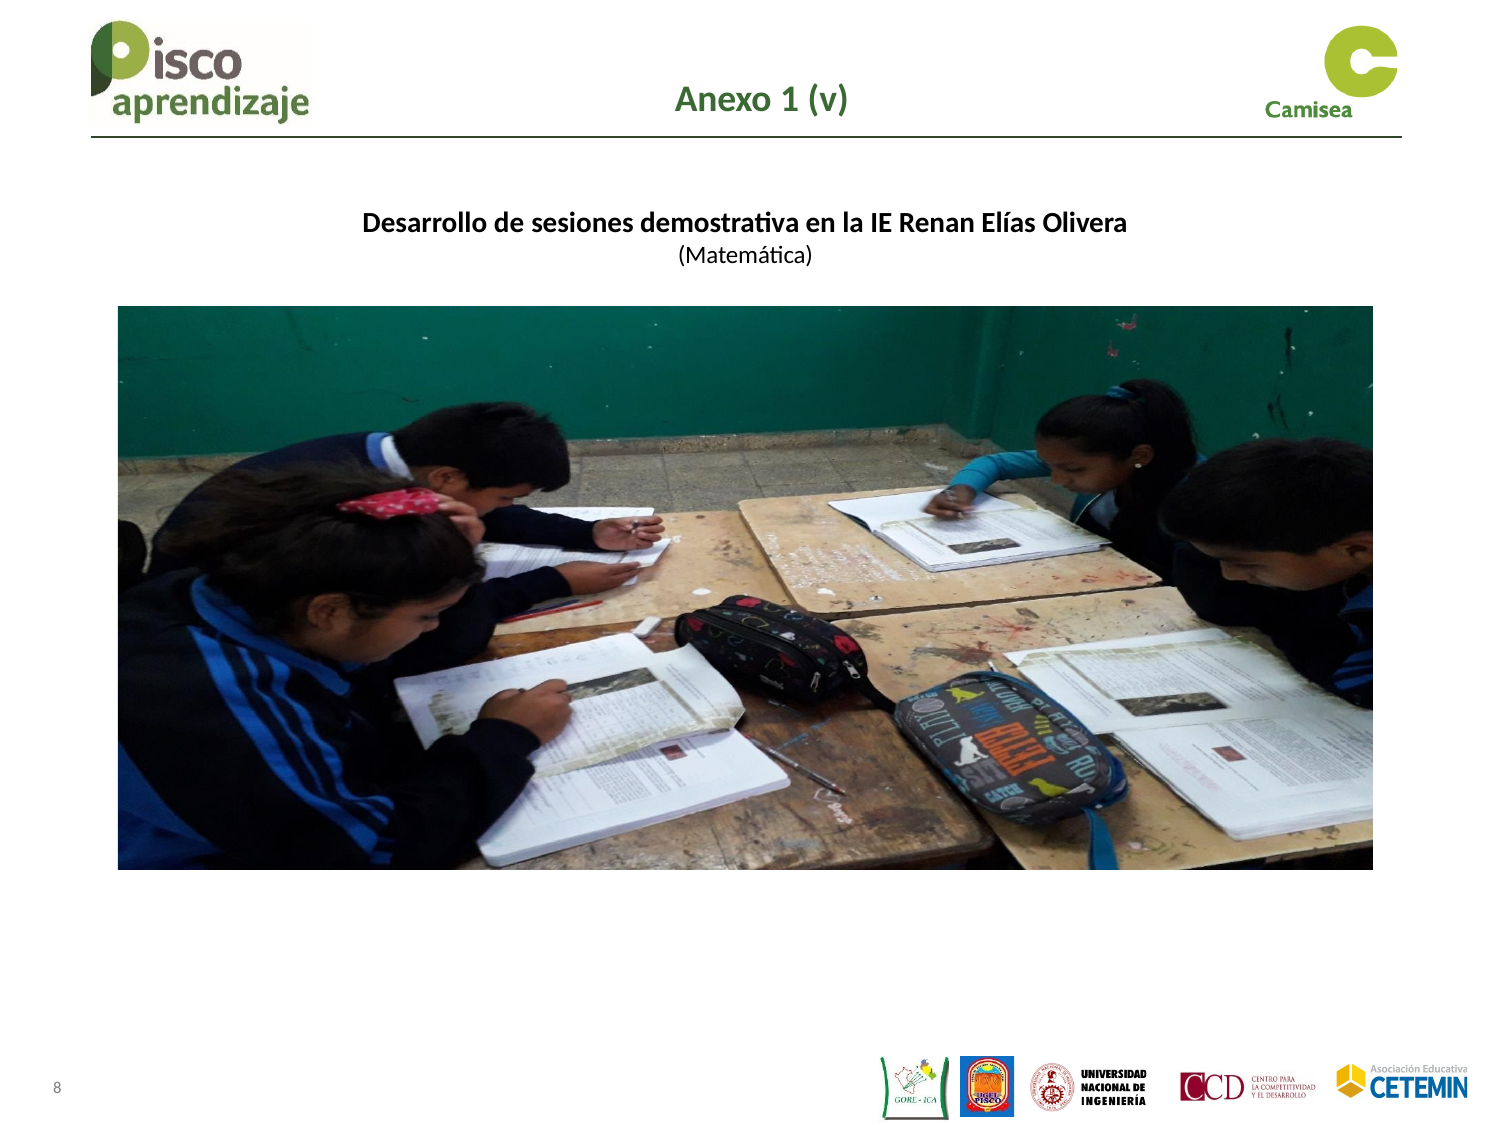

Anexo 1 (v)

Desarrollo de sesiones demostrativa en la IE Renan Elías Olivera
(Matemática)

8